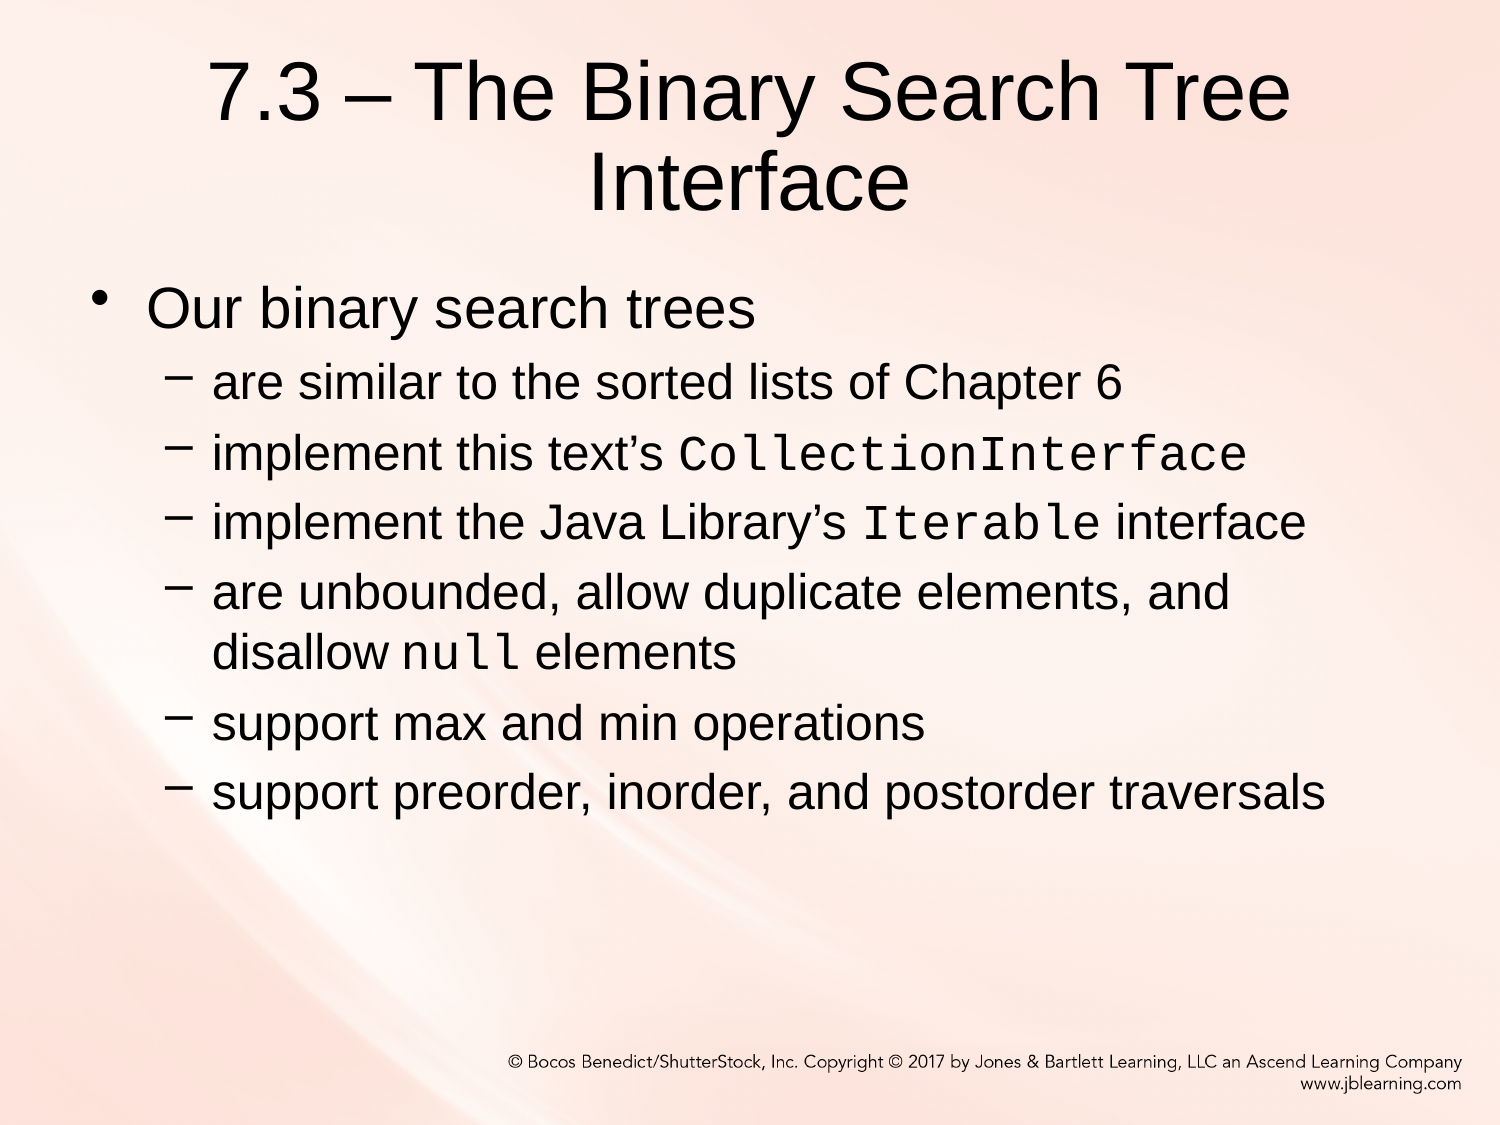

# 7.3 – The Binary Search Tree Interface
Our binary search trees
are similar to the sorted lists of Chapter 6
implement this text’s CollectionInterface
implement the Java Library’s Iterable interface
are unbounded, allow duplicate elements, and disallow null elements
support max and min operations
support preorder, inorder, and postorder traversals